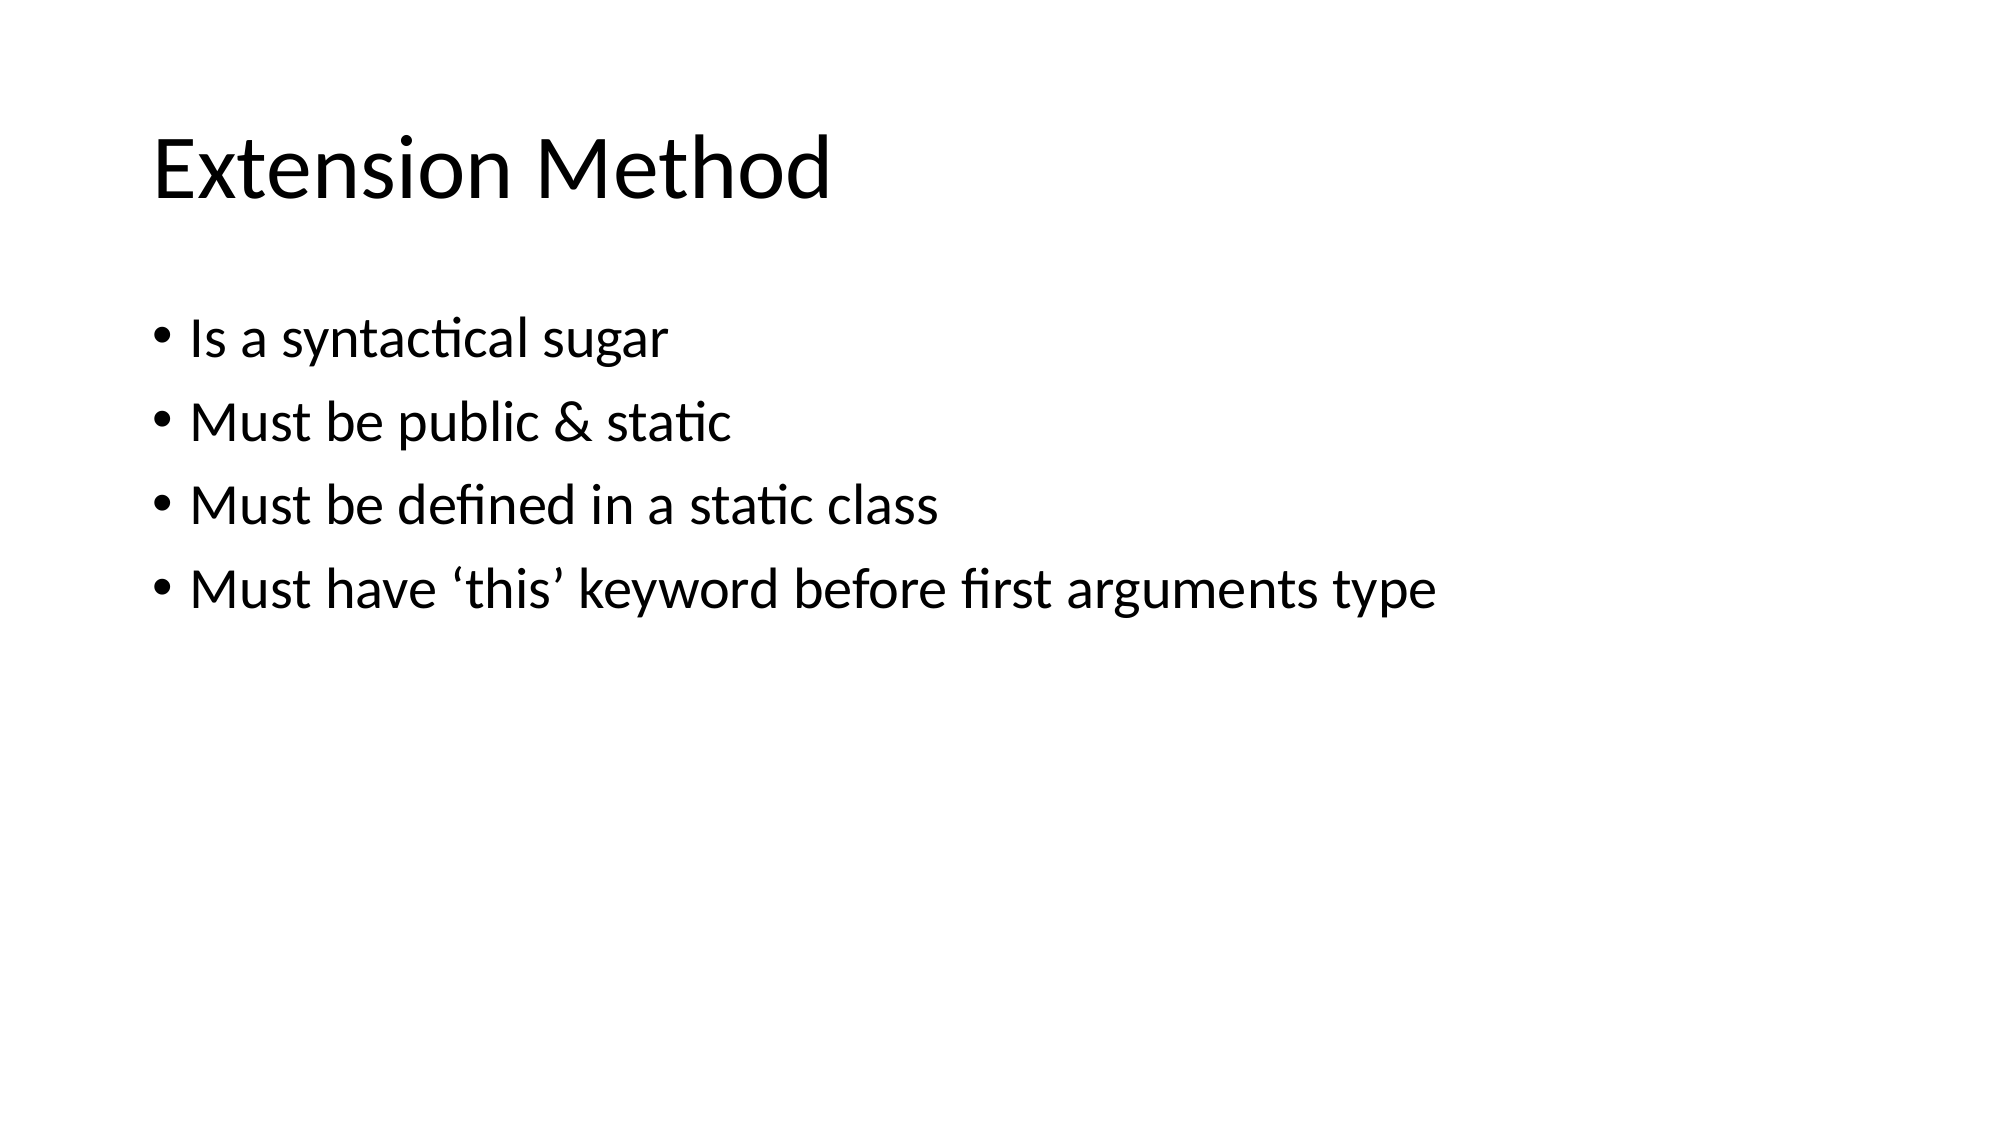

# Extension Method
Is a syntactical sugar
Must be public & static
Must be defined in a static class
Must have ‘this’ keyword before first arguments type